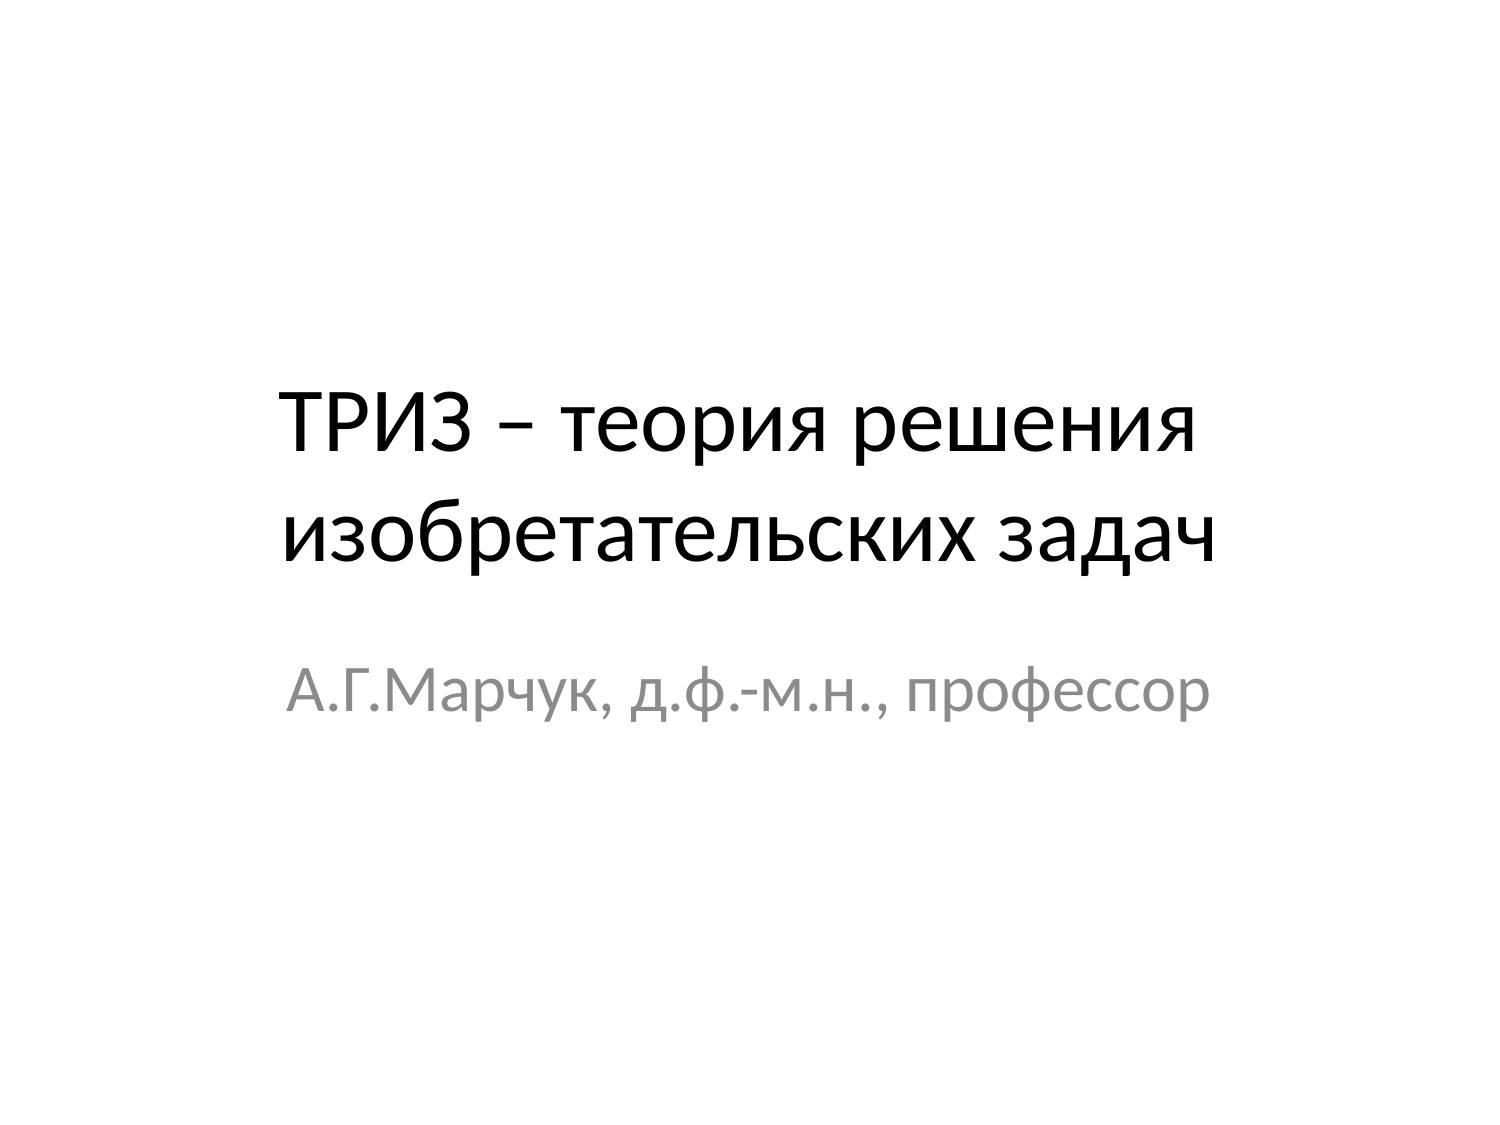

# ТРИЗ – теория решения  изобретательских задач
А.Г.Марчук, д.ф.-м.н., профессор